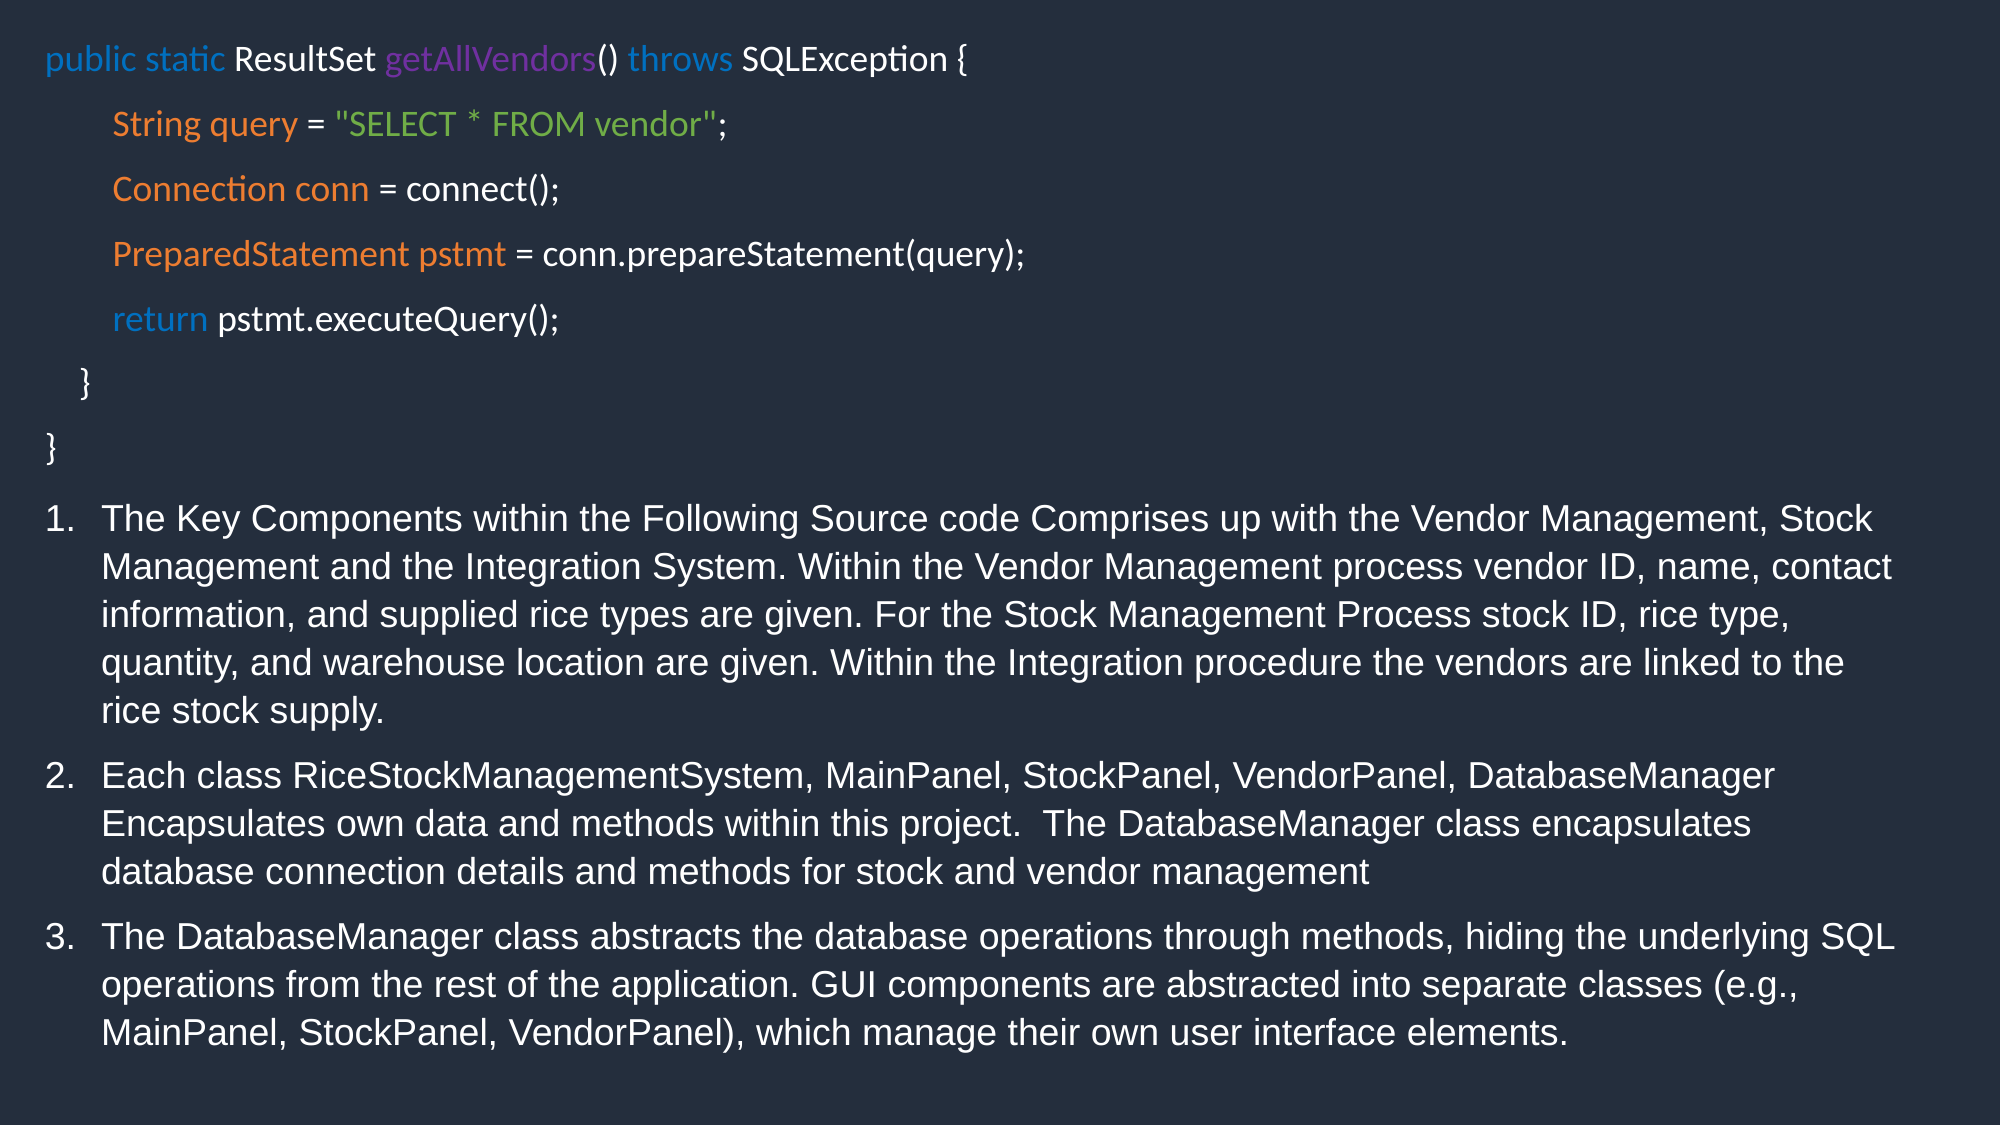

public static ResultSet getAllVendors() throws SQLException {
        String query = "SELECT * FROM vendor";
        Connection conn = connect();
        PreparedStatement pstmt = conn.prepareStatement(query);
        return pstmt.executeQuery();
    }
}

The Key Components within the Following Source code Comprises up with the Vendor Management, Stock Management and the Integration System. Within the Vendor Management process vendor ID, name, contact information, and supplied rice types are given. For the Stock Management Process stock ID, rice type, quantity, and warehouse location are given. Within the Integration procedure the vendors are linked to the rice stock supply.
Each class RiceStockManagementSystem, MainPanel, StockPanel, VendorPanel, DatabaseManager Encapsulates own data and methods within this project.  The DatabaseManager class encapsulates database connection details and methods for stock and vendor management
The DatabaseManager class abstracts the database operations through methods, hiding the underlying SQL operations from the rest of the application. GUI components are abstracted into separate classes (e.g., MainPanel, StockPanel, VendorPanel), which manage their own user interface elements.